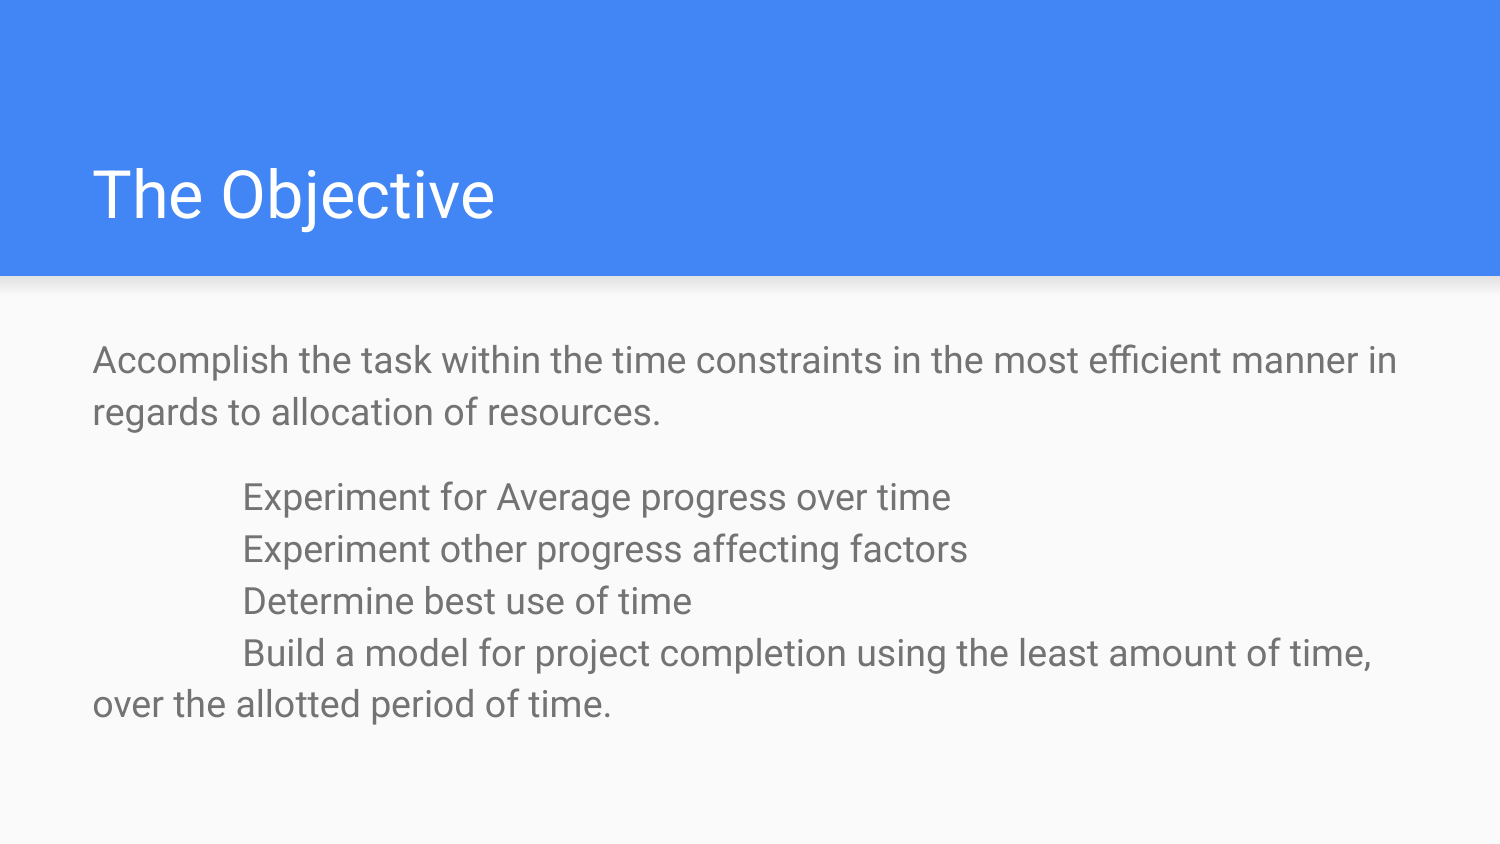

# The Objective
Accomplish the task within the time constraints in the most efficient manner in regards to allocation of resources.
	Experiment for Average progress over time
	Experiment other progress affecting factors
	Determine best use of time
	Build a model for project completion using the least amount of time, over the allotted period of time.